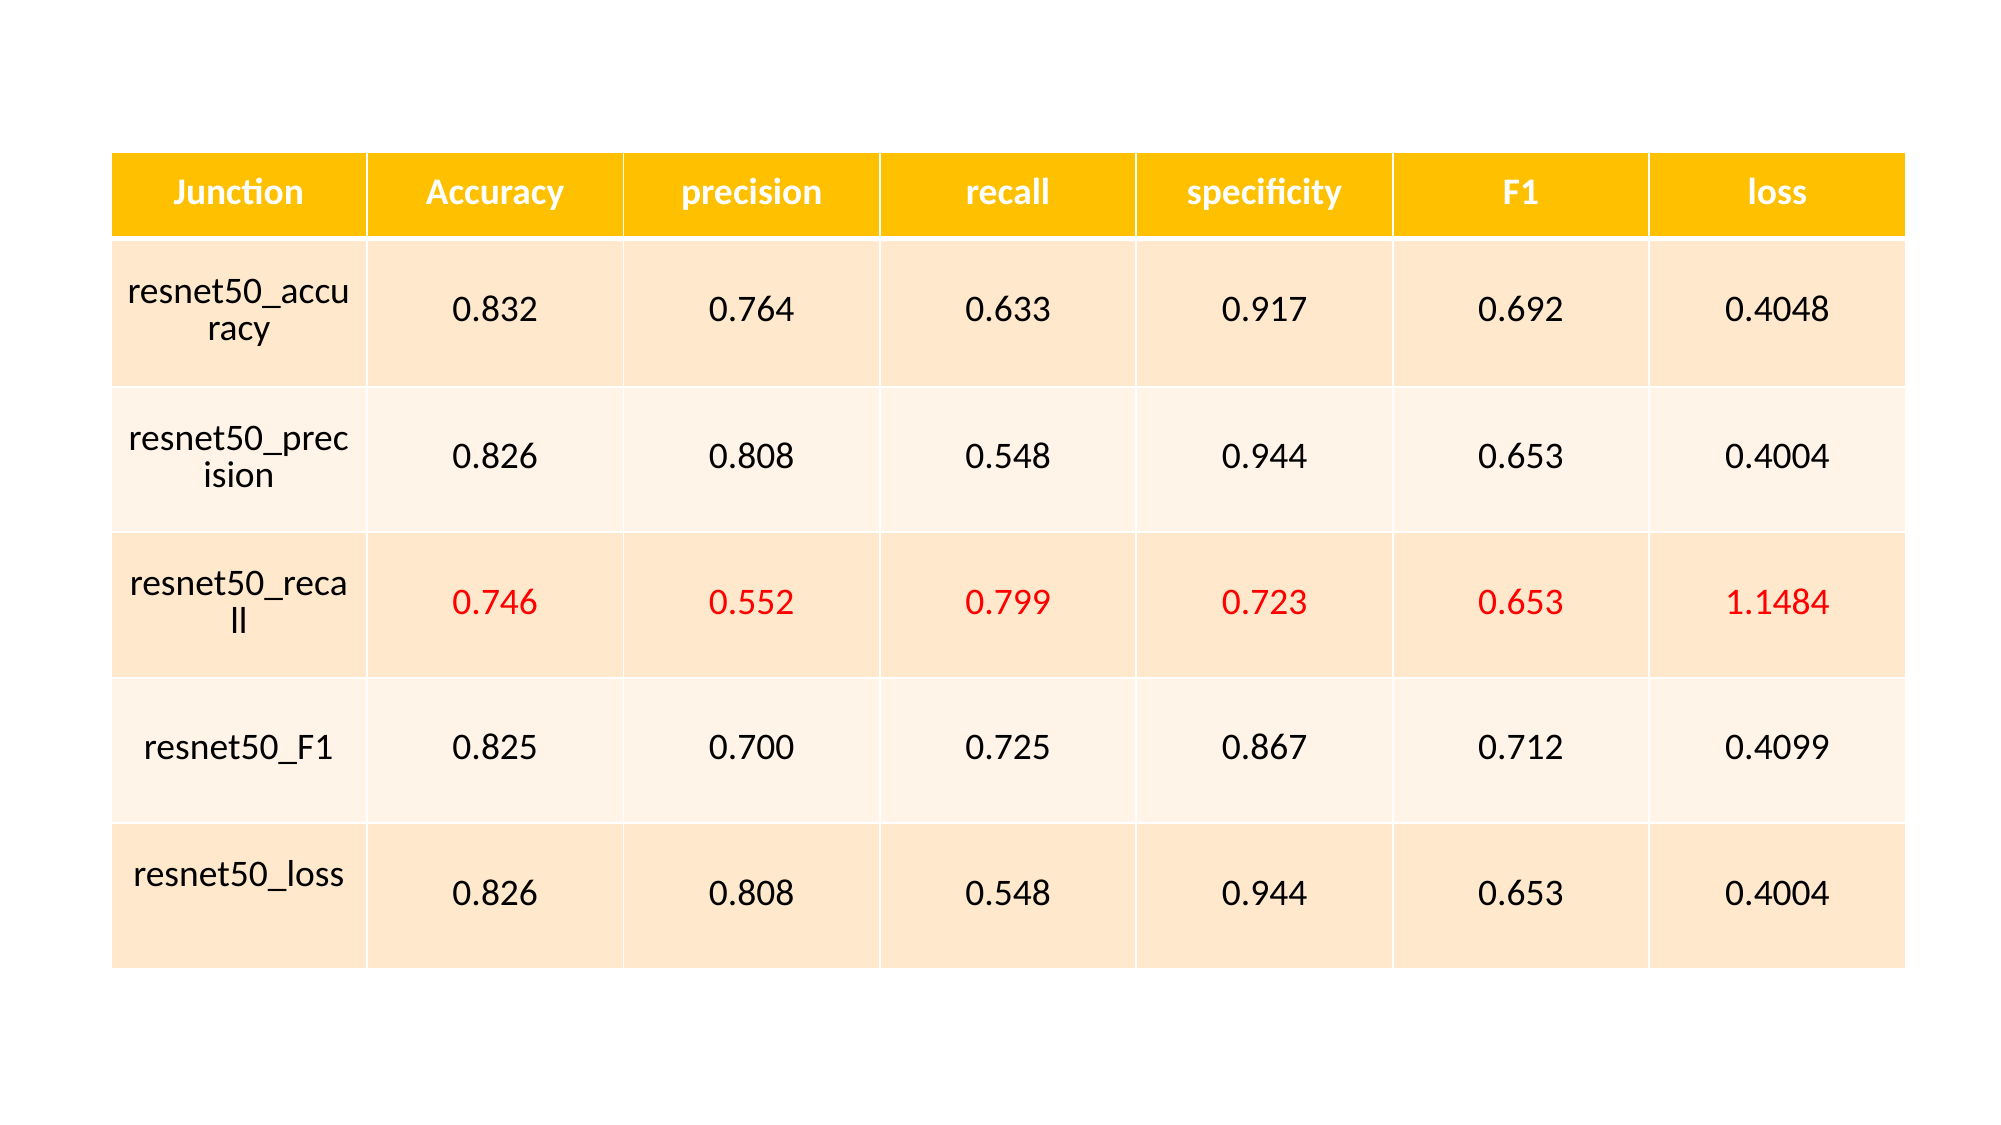

| Junction | Accuracy | precision | recall | specificity | F1 | loss |
| --- | --- | --- | --- | --- | --- | --- |
| resnet50\_accuracy | 0.832 | 0.764 | 0.633 | 0.917 | 0.692 | 0.4048 |
| resnet50\_precision | 0.826 | 0.808 | 0.548 | 0.944 | 0.653 | 0.4004 |
| resnet50\_recall | 0.746 | 0.552 | 0.799 | 0.723 | 0.653 | 1.1484 |
| resnet50\_F1 | 0.825 | 0.700 | 0.725 | 0.867 | 0.712 | 0.4099 |
| resnet50\_loss | 0.826 | 0.808 | 0.548 | 0.944 | 0.653 | 0.4004 |